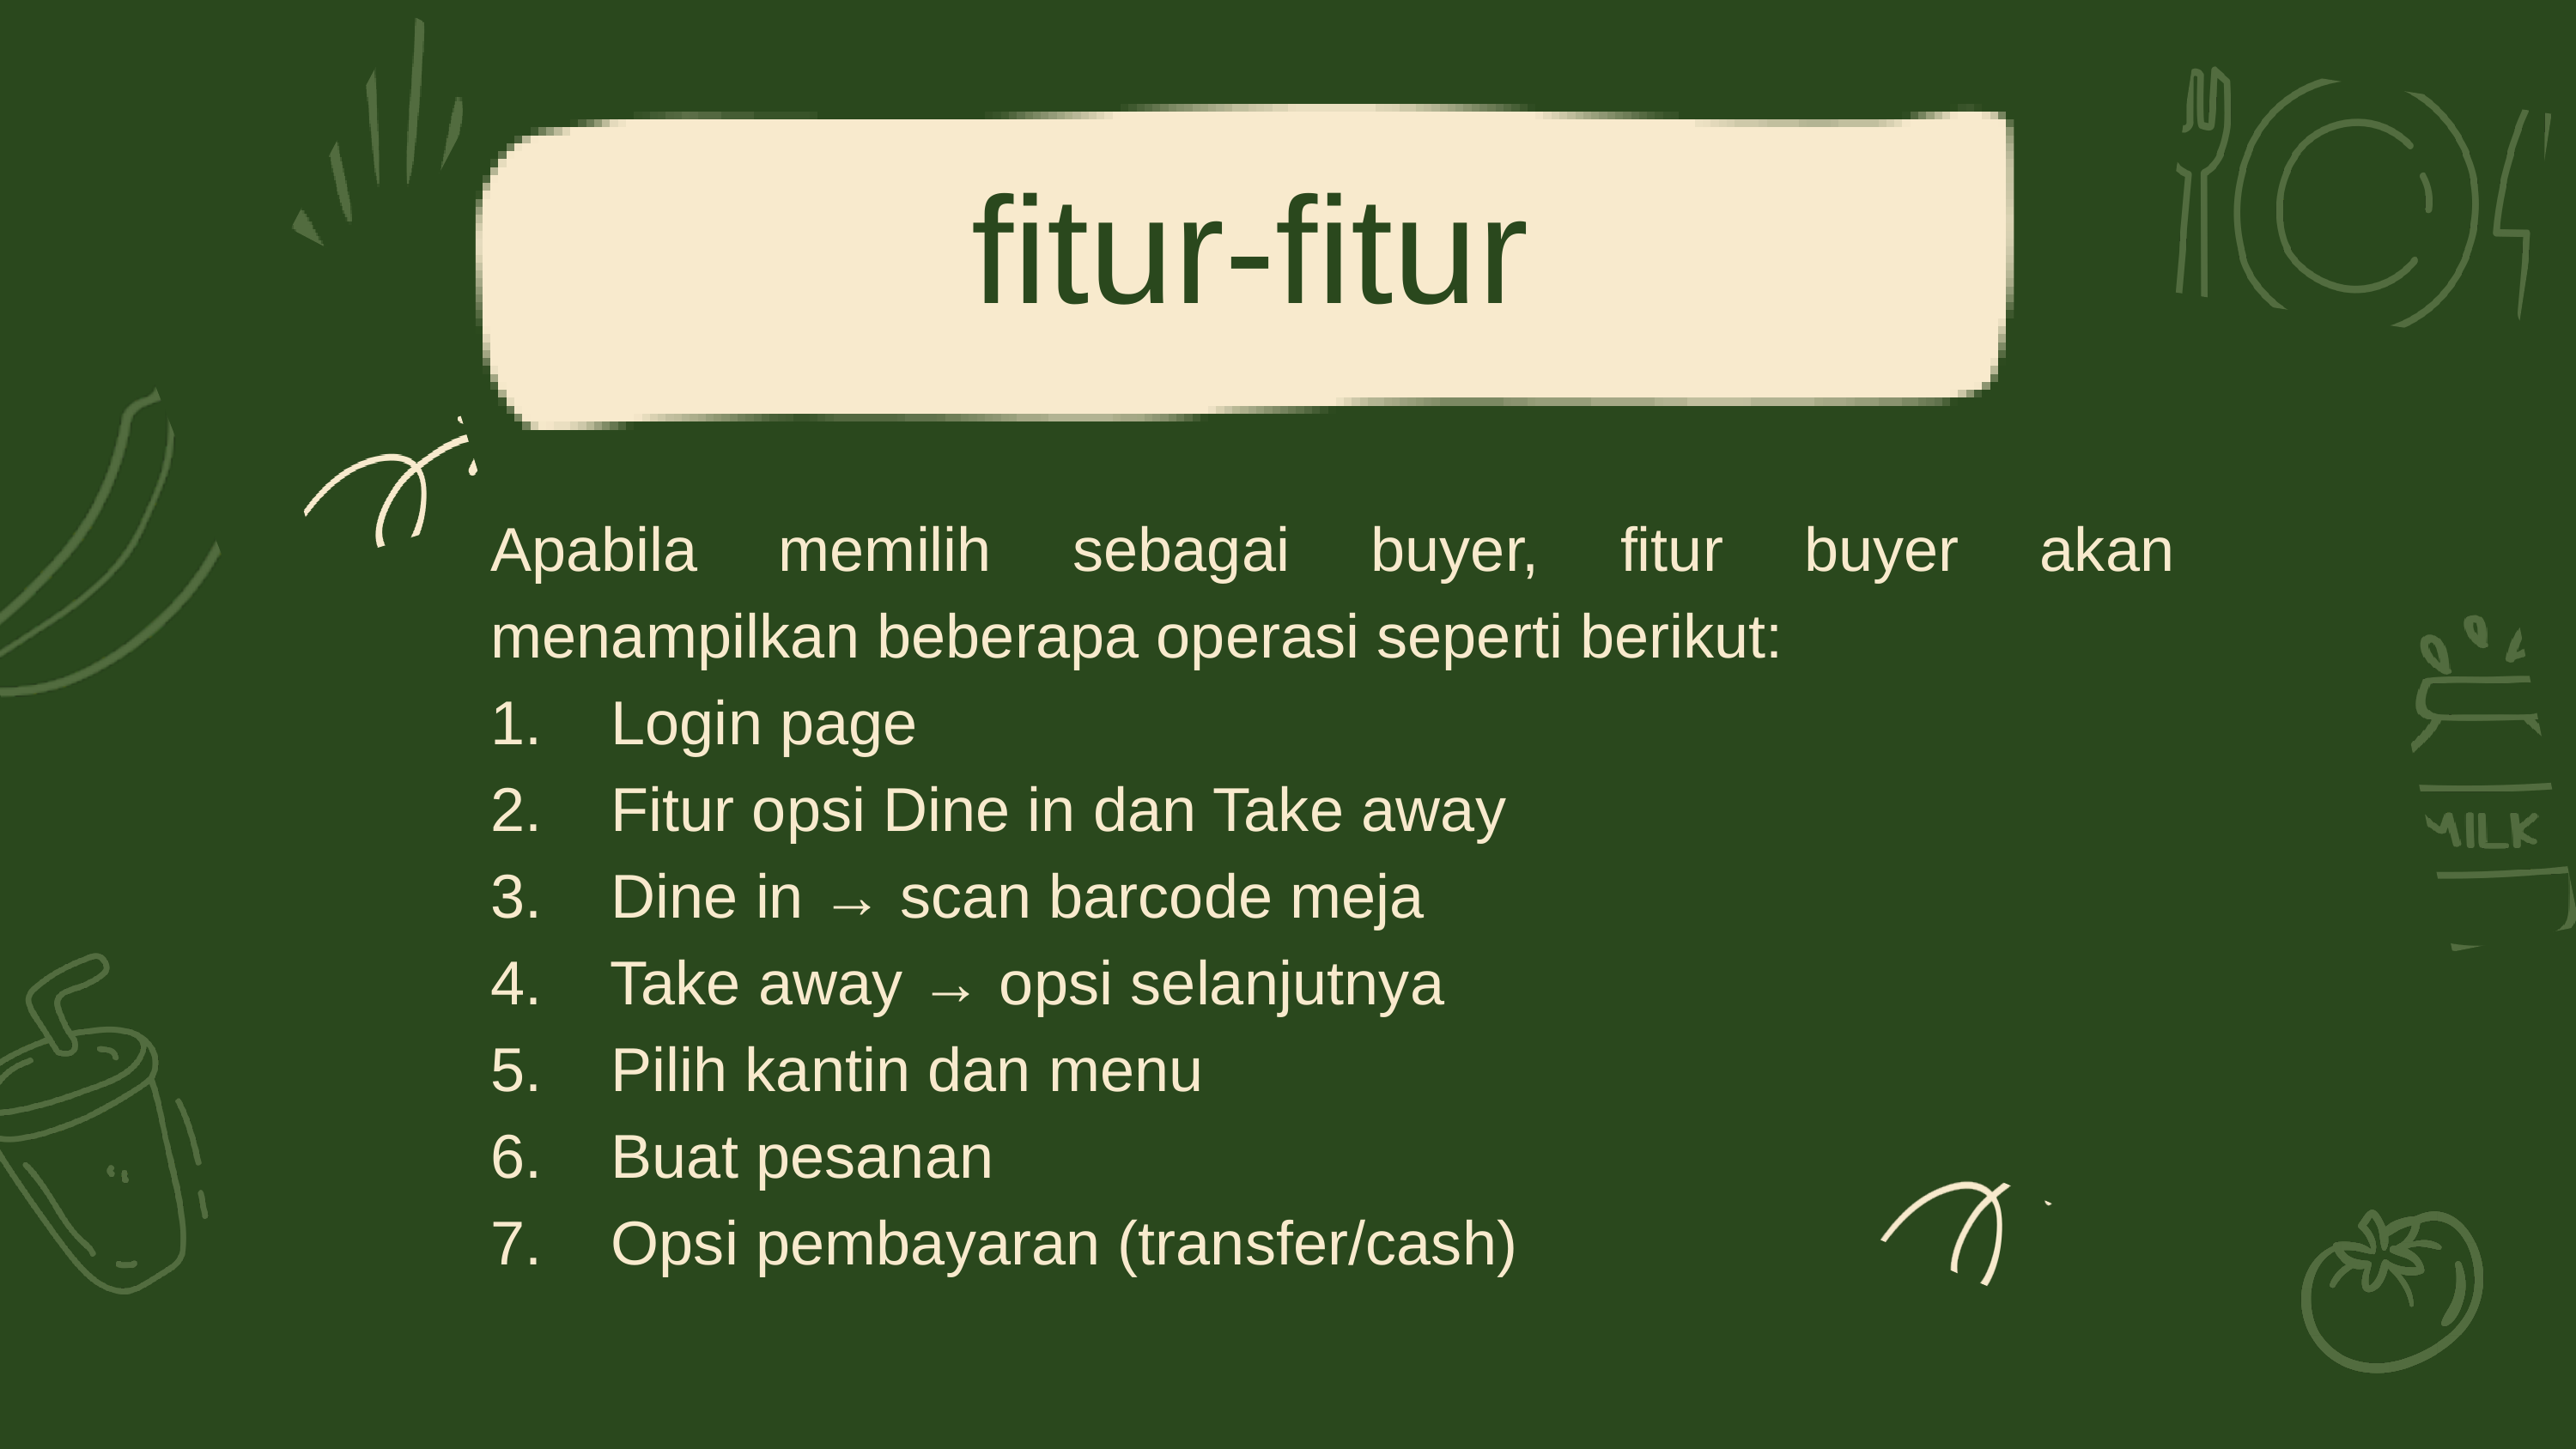

fitur-fitur

Apabila memilih sebagai buyer, fitur buyer akan menampilkan beberapa operasi seperti berikut:
1.    Login page
2.    Fitur opsi Dine in dan Take away
3.    Dine in → scan barcode meja
4.    Take away → opsi selanjutnya
5.    Pilih kantin dan menu
6.    Buat pesanan
7.    Opsi pembayaran (transfer/cash)